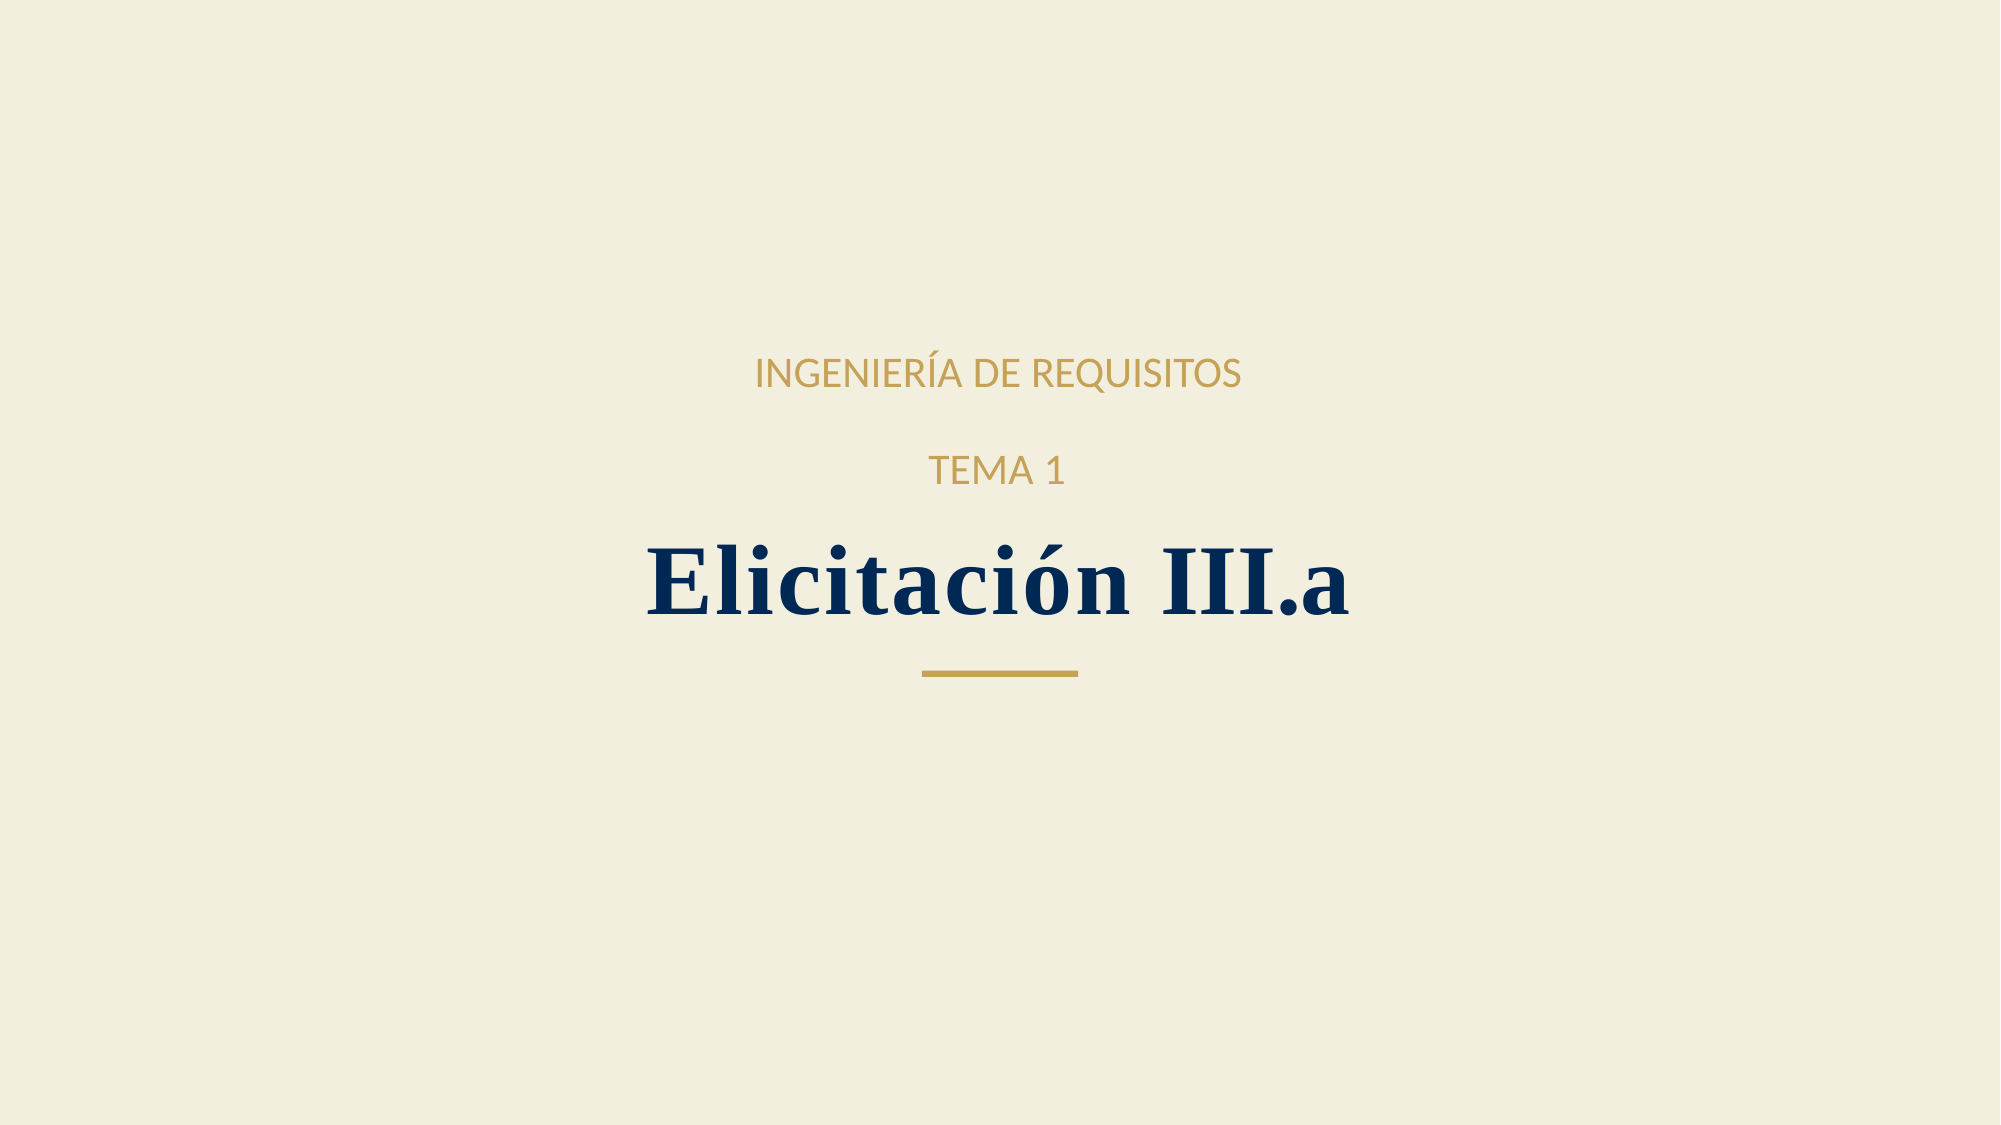

INGENIERÍA DE REQUISITOS
# TEMA 1
Elicitación III.a